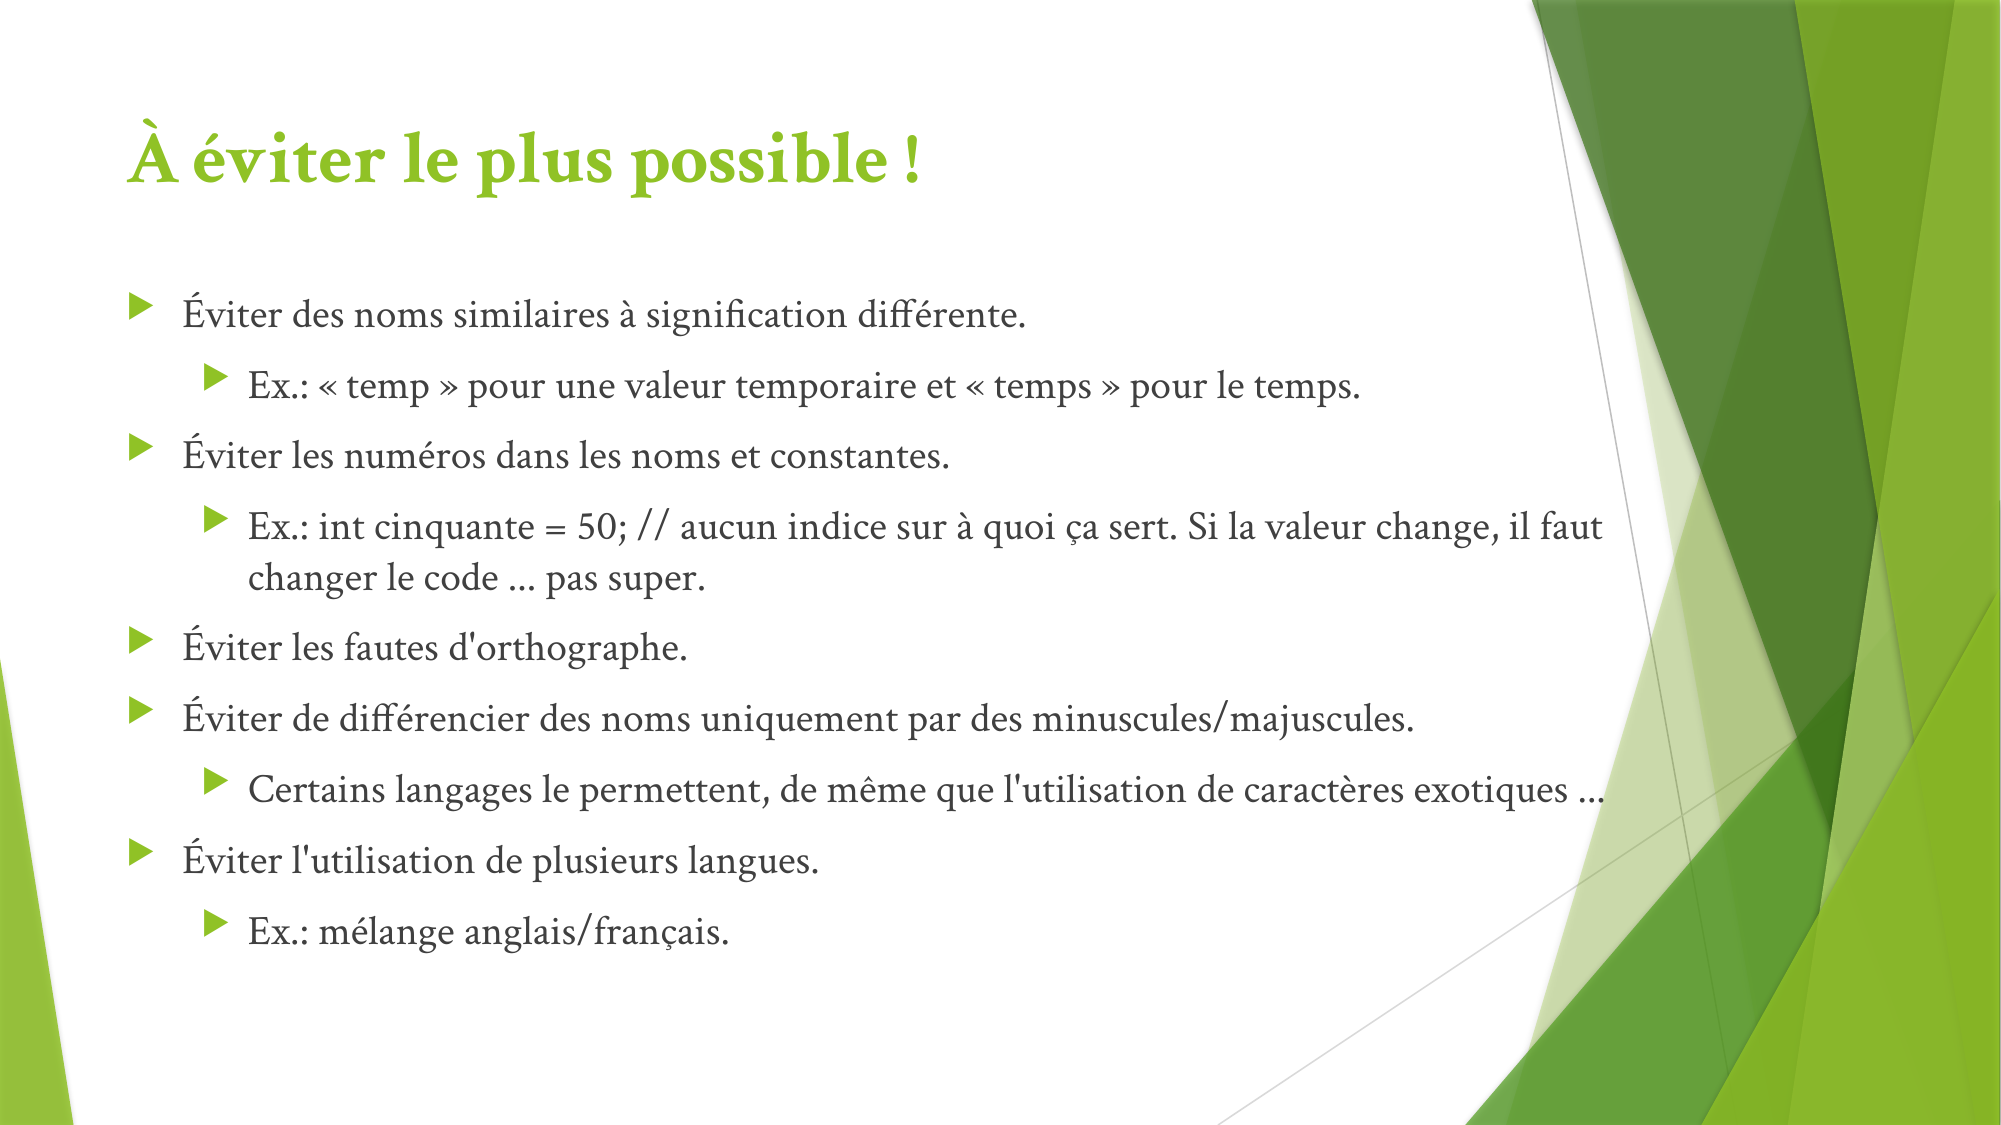

# À éviter le plus possible !
Éviter des noms similaires à signification différente.
Ex.: « temp » pour une valeur temporaire et « temps » pour le temps.
Éviter les numéros dans les noms et constantes.
Ex.: int cinquante = 50; // aucun indice sur à quoi ça sert. Si la valeur change, il faut changer le code ... pas super.
Éviter les fautes d'orthographe.
Éviter de différencier des noms uniquement par des minuscules/majuscules.
Certains langages le permettent, de même que l'utilisation de caractères exotiques ...
Éviter l'utilisation de plusieurs langues.
Ex.: mélange anglais/français.